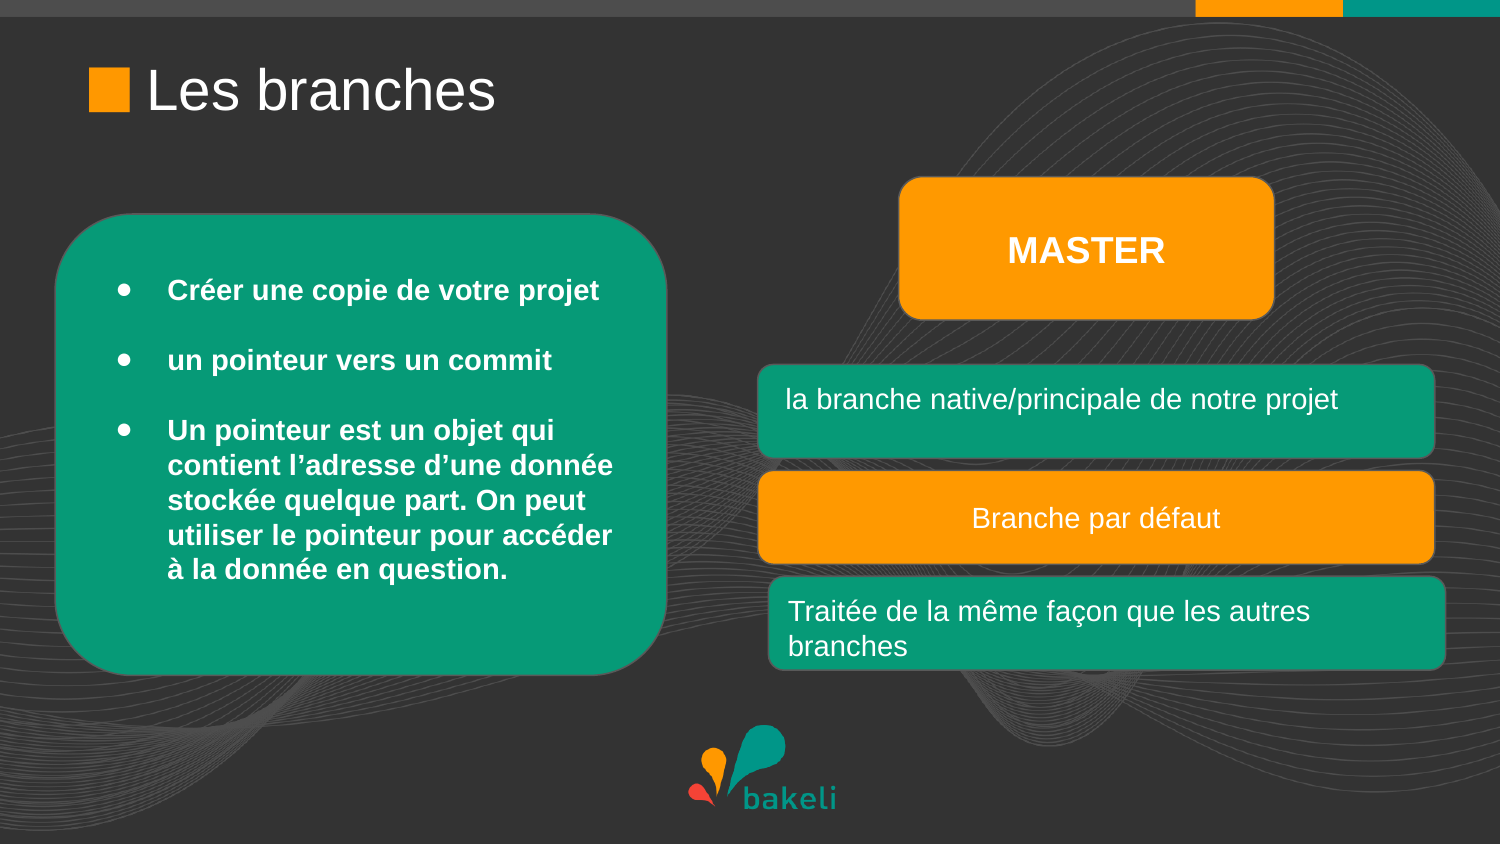

# Les branches

MASTER
Créer une copie de votre projet

un pointeur vers un commit

Un pointeur est un objet qui contient l’adresse d’une donnée stockée quelque part. On peut utiliser le pointeur pour accéder à la donnée en question.

 la branche native/principale de notre projet

Branche par défaut

Traitée de la même façon que les autres branches